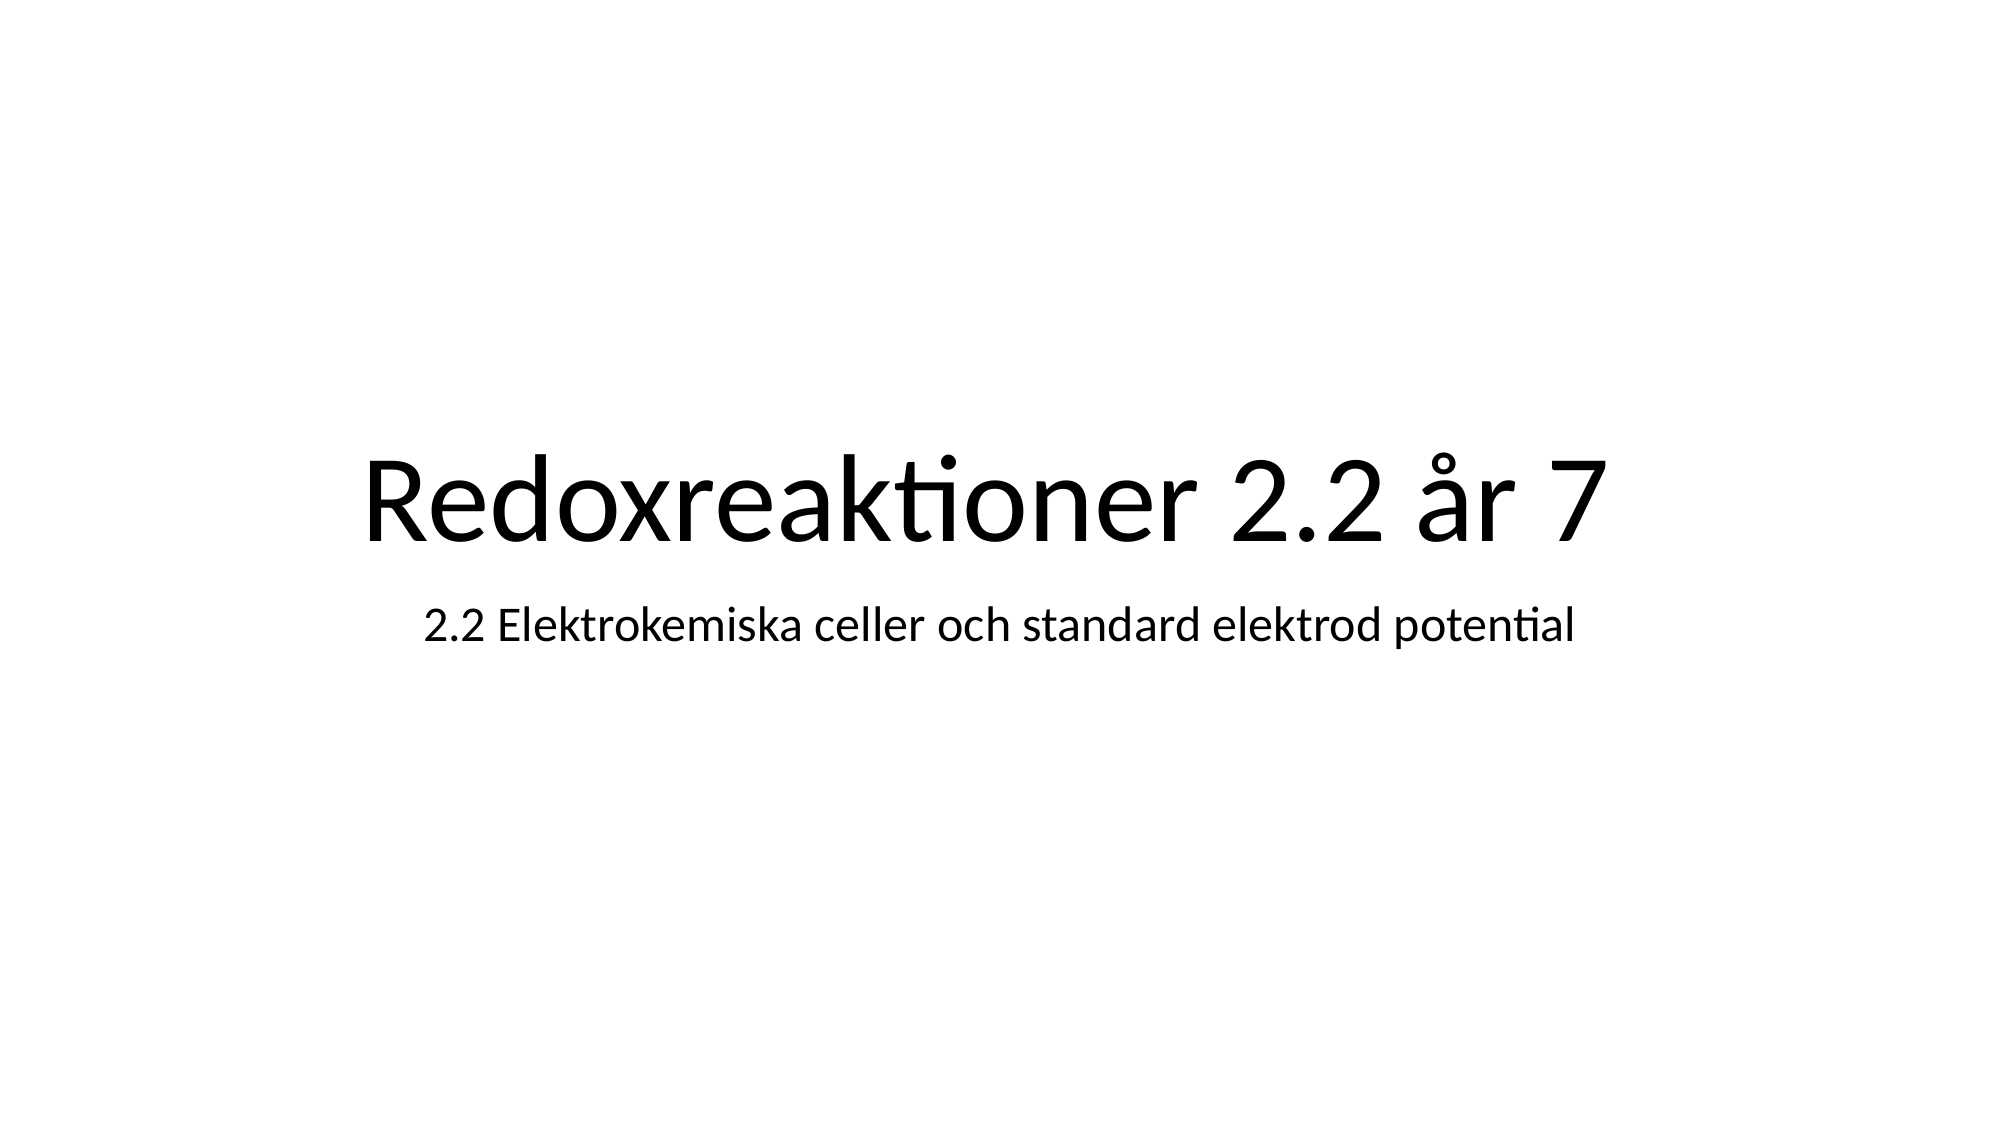

# Redoxreaktioner 2.2 år 7
2.2 Elektrokemiska celler och standard elektrod potential